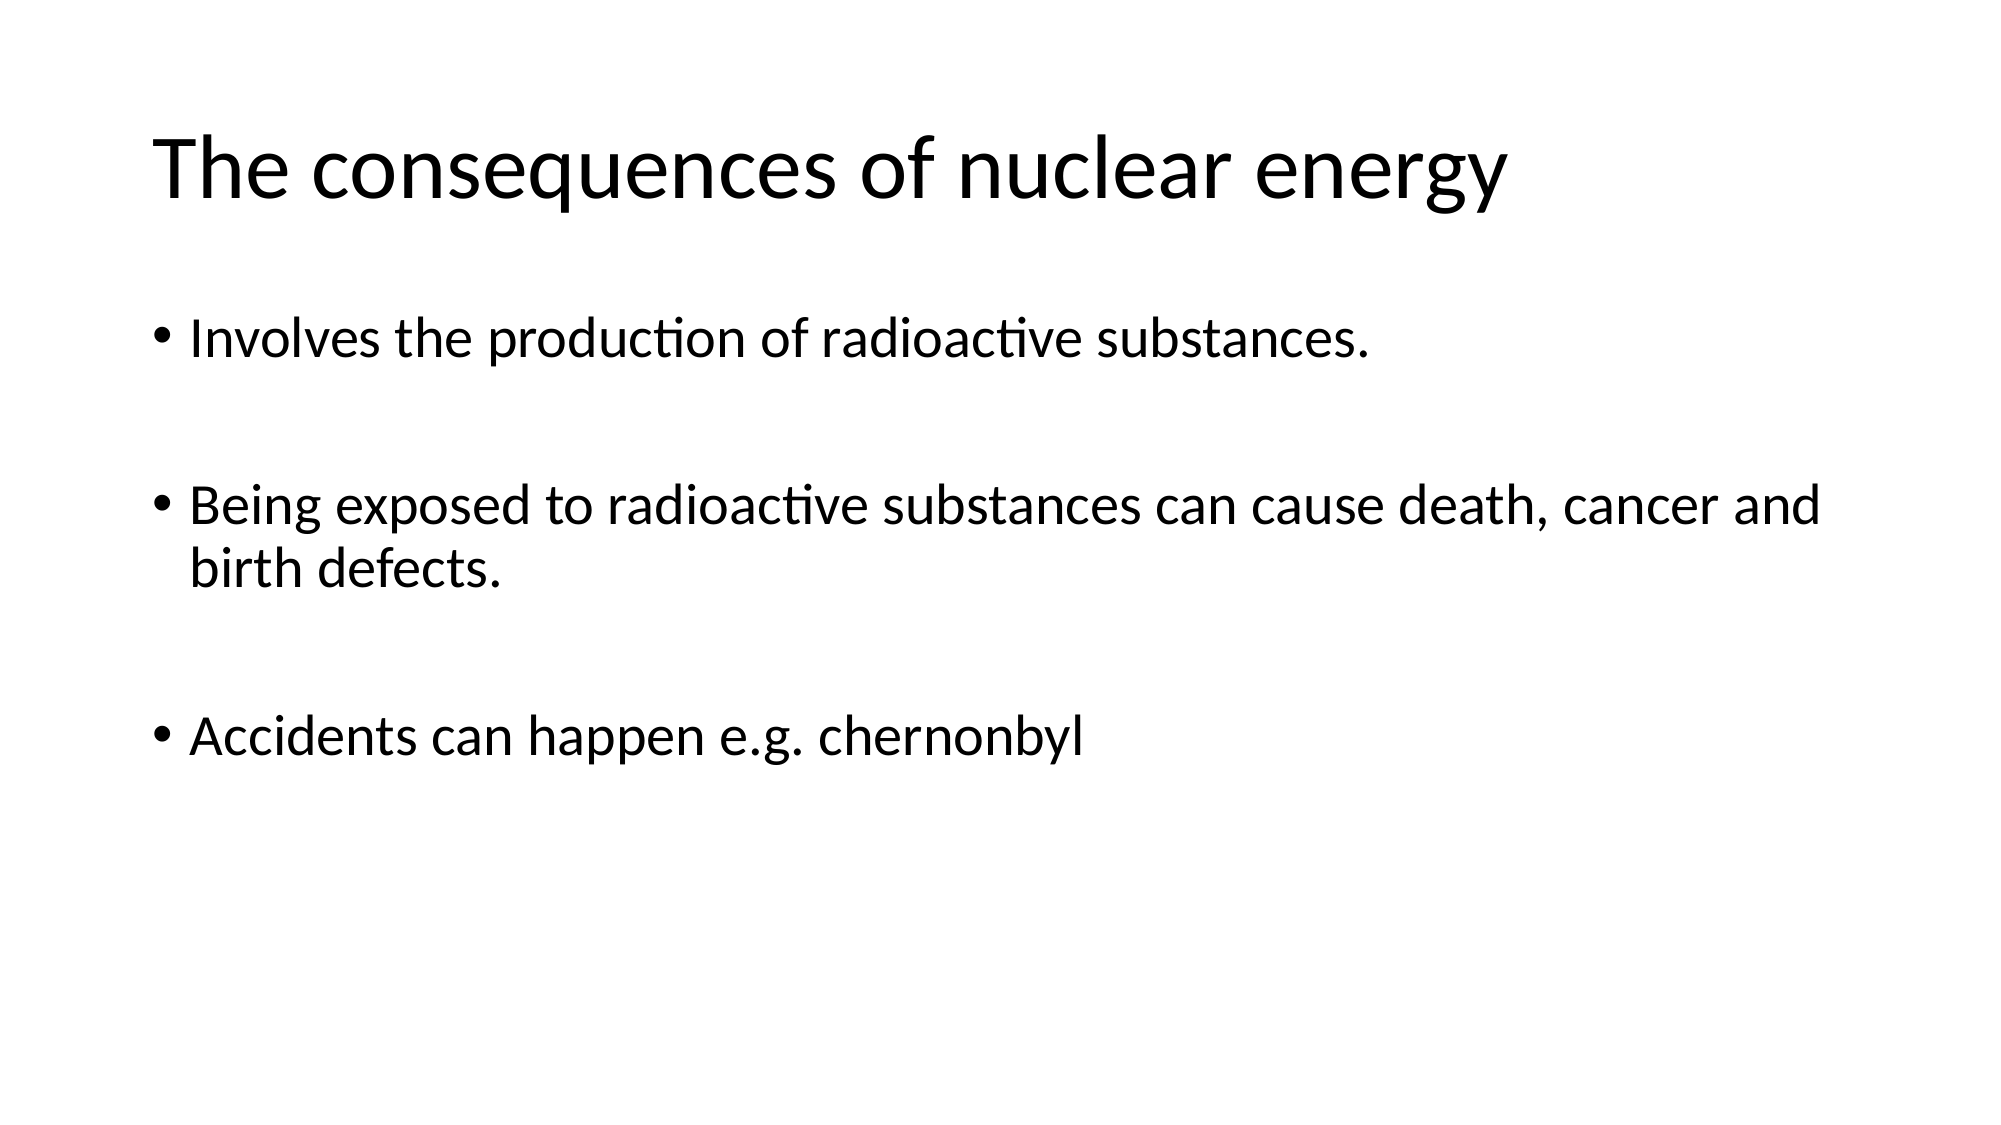

# The consequences of nuclear energy
Involves the production of radioactive substances.

Being exposed to radioactive substances can cause death, cancer and birth defects.

Accidents can happen e.g. chernonbyl